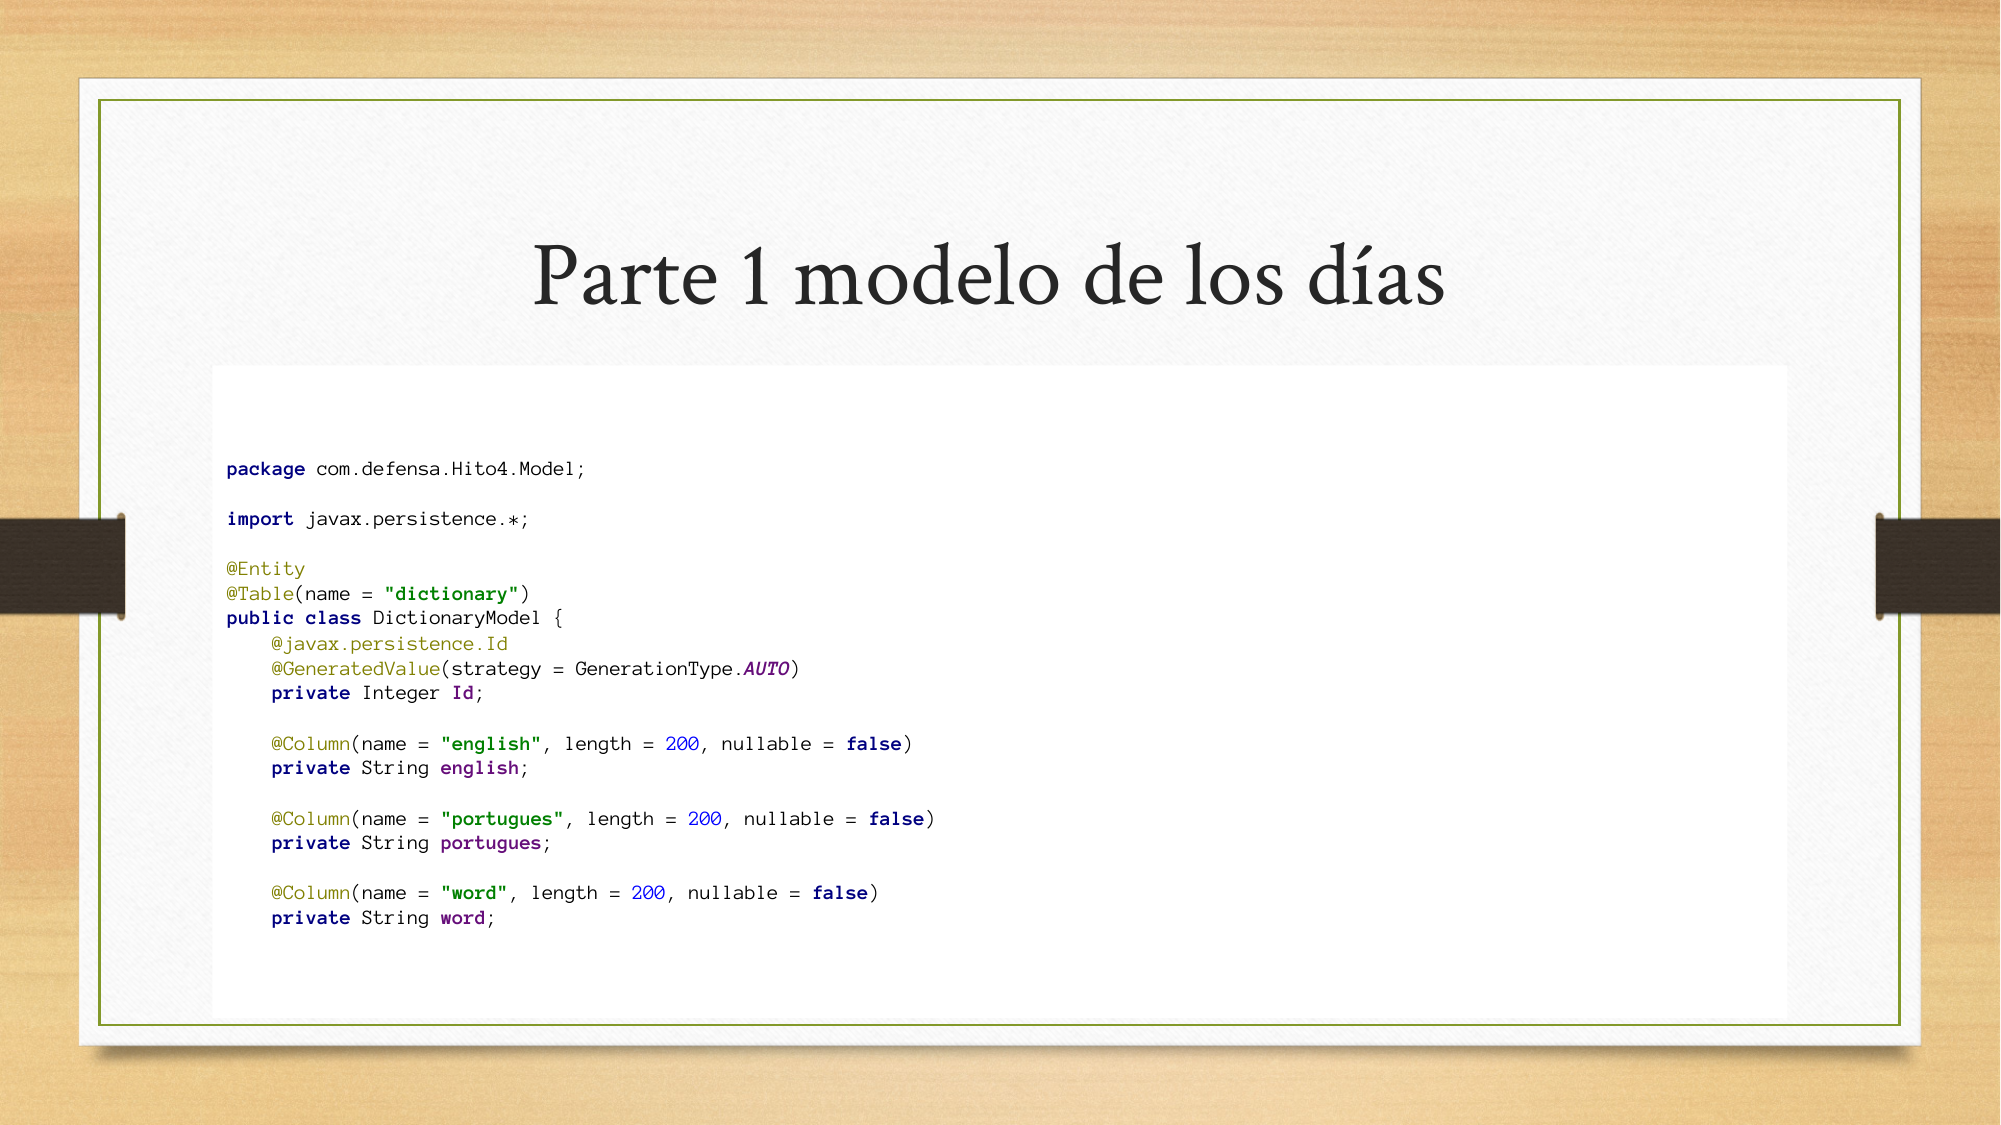

# Parte 1 modelo de los días
package com.defensa.Hito4.Model;
import javax.persistence.*;
@Entity
@Table(name = "dictionary")
public class DictionaryModel {
    @javax.persistence.Id
    @GeneratedValue(strategy = GenerationType.AUTO)
    private Integer Id;
    @Column(name = "english", length = 200, nullable = false)
    private String english;
    @Column(name = "portugues", length = 200, nullable = false)
    private String portugues;
    @Column(name = "word", length = 200, nullable = false)
    private String word;